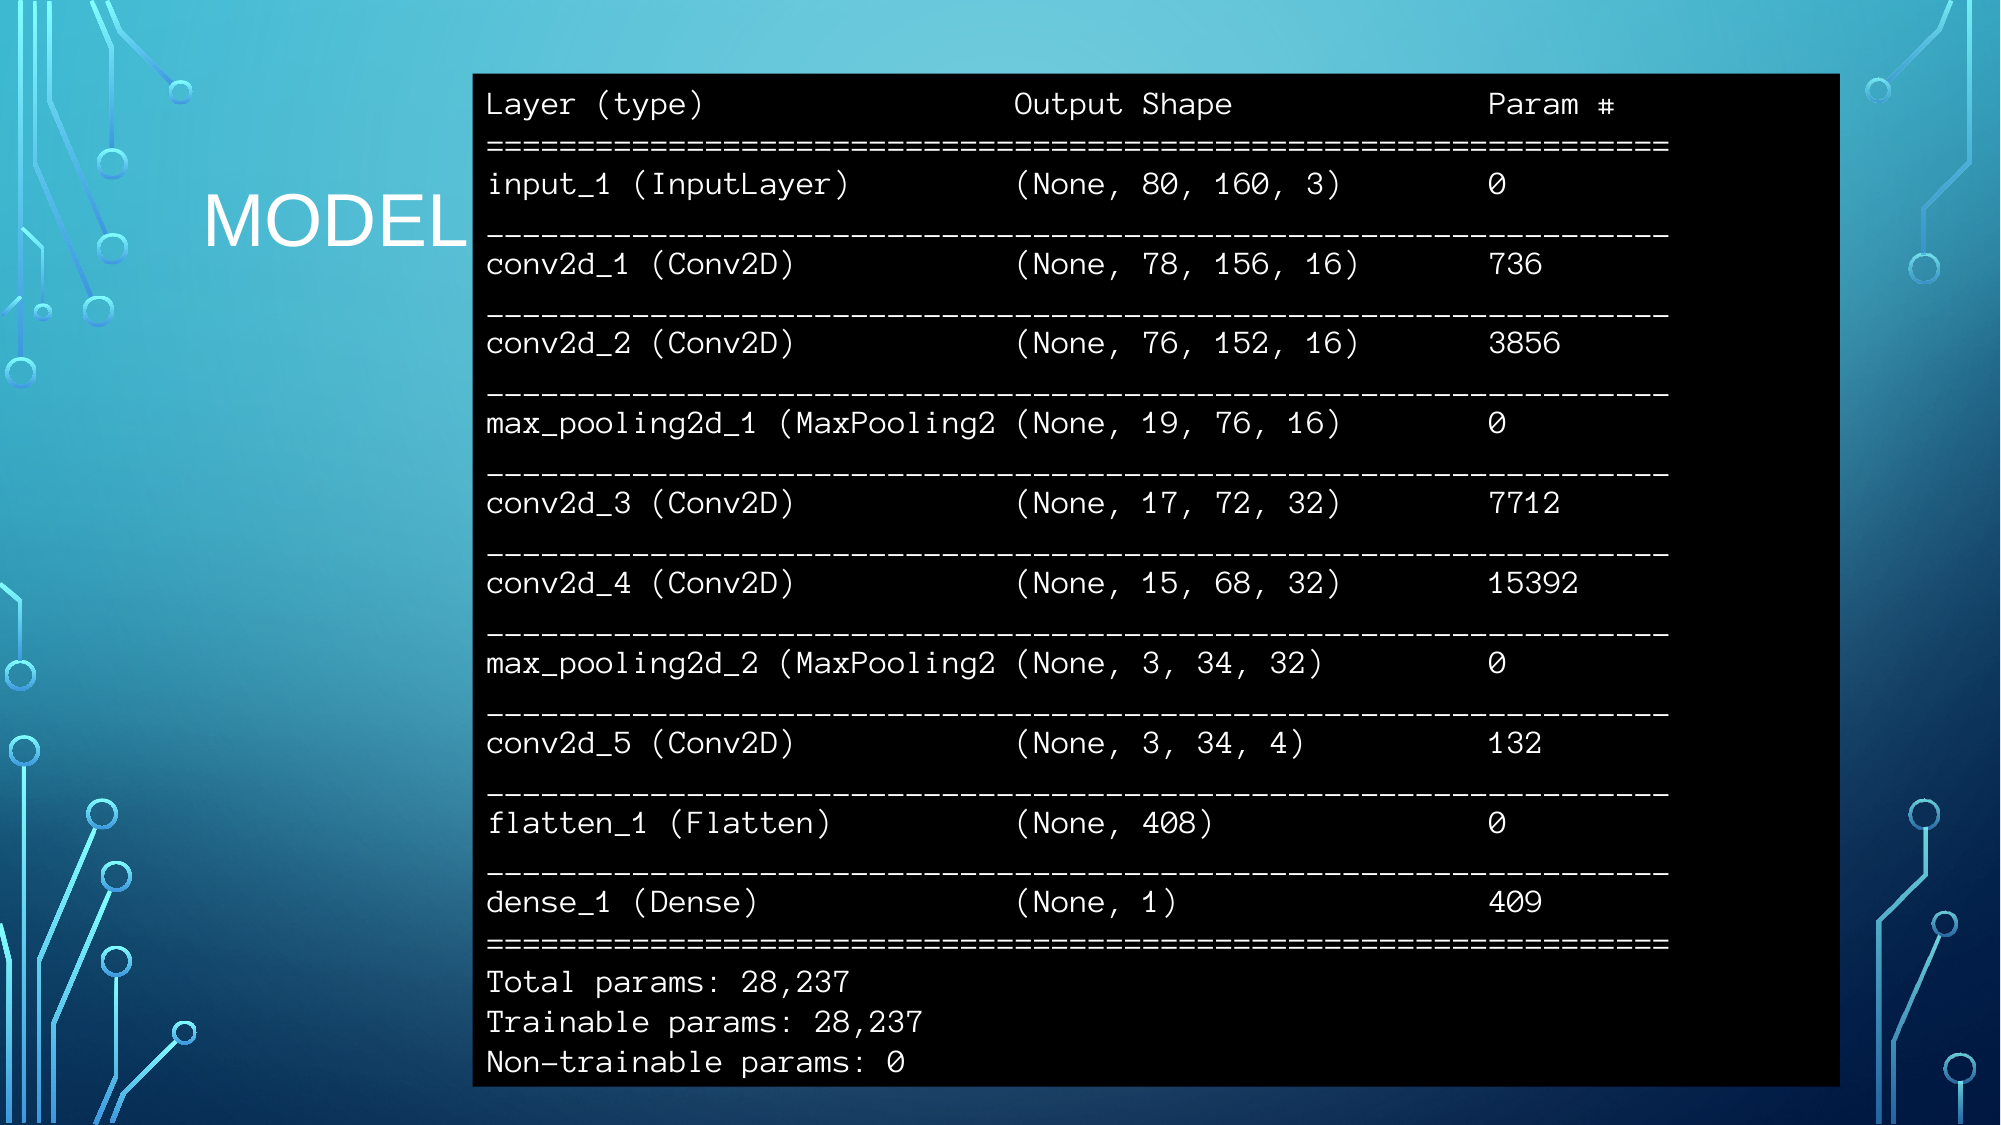

Layer (type)                 Output Shape              Param #
=================================================================
input_1 (InputLayer)         (None, 80, 160, 3)        0
_________________________________________________________________
conv2d_1 (Conv2D)            (None, 78, 156, 16)       736
_________________________________________________________________
conv2d_2 (Conv2D)            (None, 76, 152, 16)       3856
_________________________________________________________________
max_pooling2d_1 (MaxPooling2 (None, 19, 76, 16)        0
_________________________________________________________________
conv2d_3 (Conv2D)            (None, 17, 72, 32)        7712
_________________________________________________________________
conv2d_4 (Conv2D)            (None, 15, 68, 32)        15392
_________________________________________________________________
max_pooling2d_2 (MaxPooling2 (None, 3, 34, 32)         0
_________________________________________________________________
conv2d_5 (Conv2D)            (None, 3, 34, 4)          132
_________________________________________________________________
flatten_1 (Flatten)          (None, 408)               0
_________________________________________________________________
dense_1 (Dense)              (None, 1)                 409
=================================================================
Total params: 28,237
Trainable params: 28,237
Non-trainable params: 0
# Model